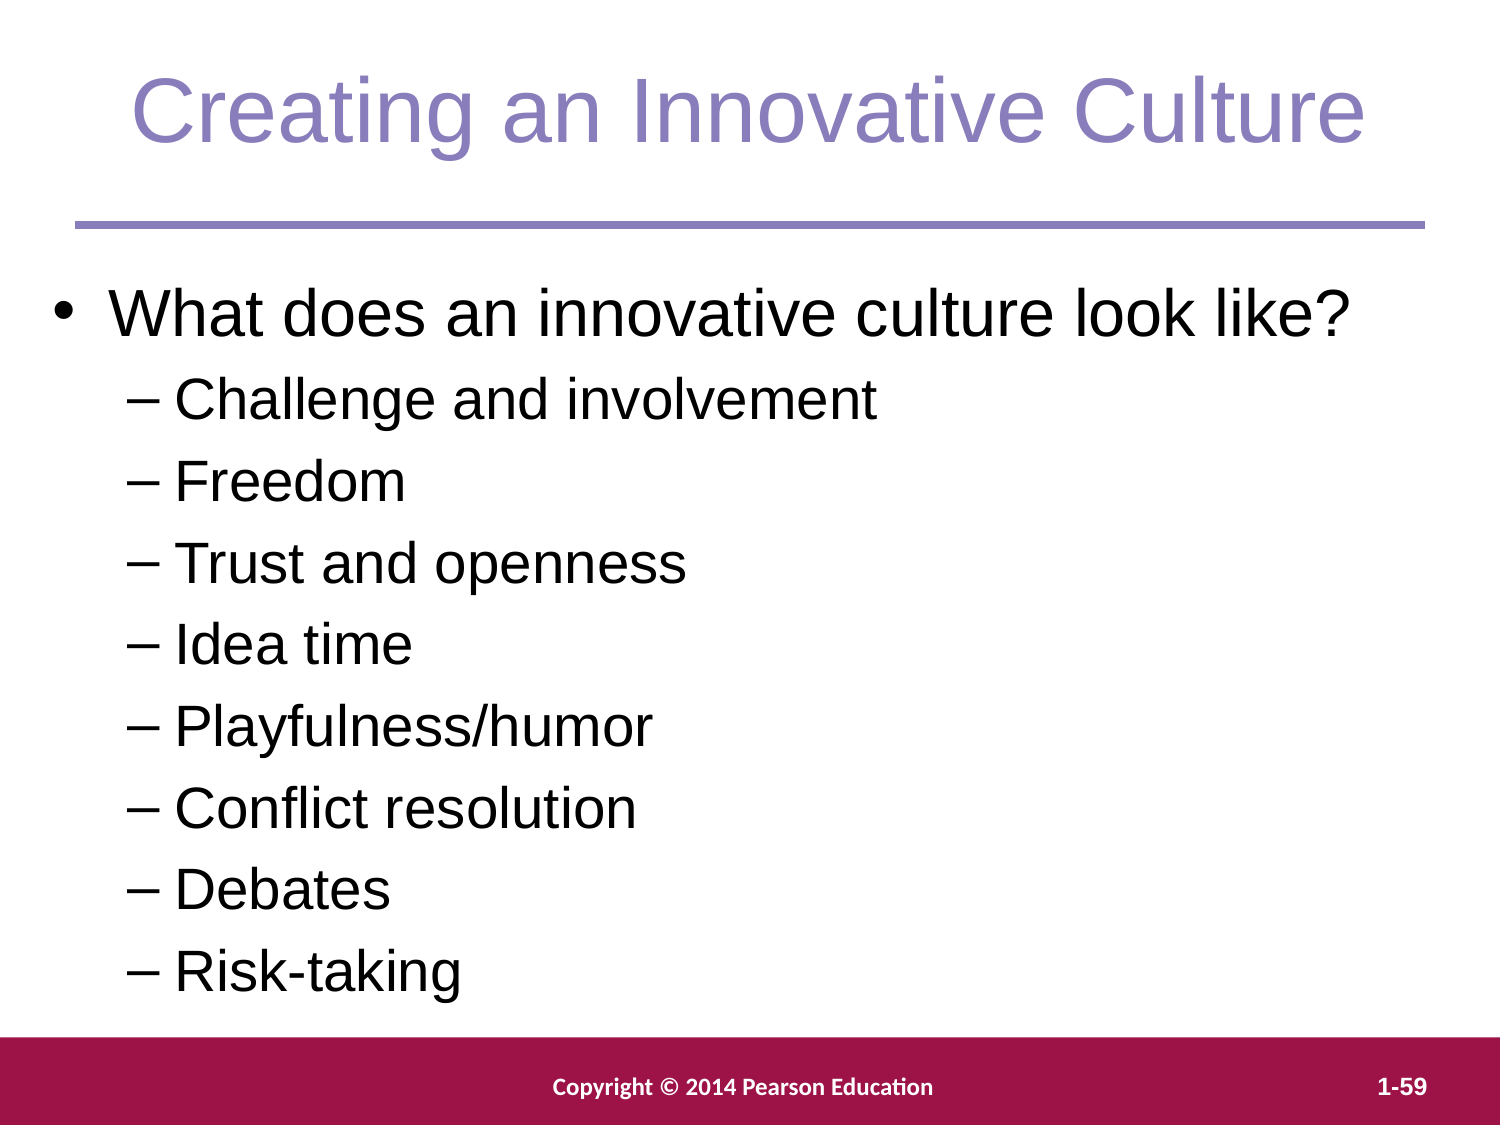

Creating an Innovative Culture
What does an innovative culture look like?
Challenge and involvement
Freedom
Trust and openness
Idea time
Playfulness/humor
Conflict resolution
Debates
Risk-taking